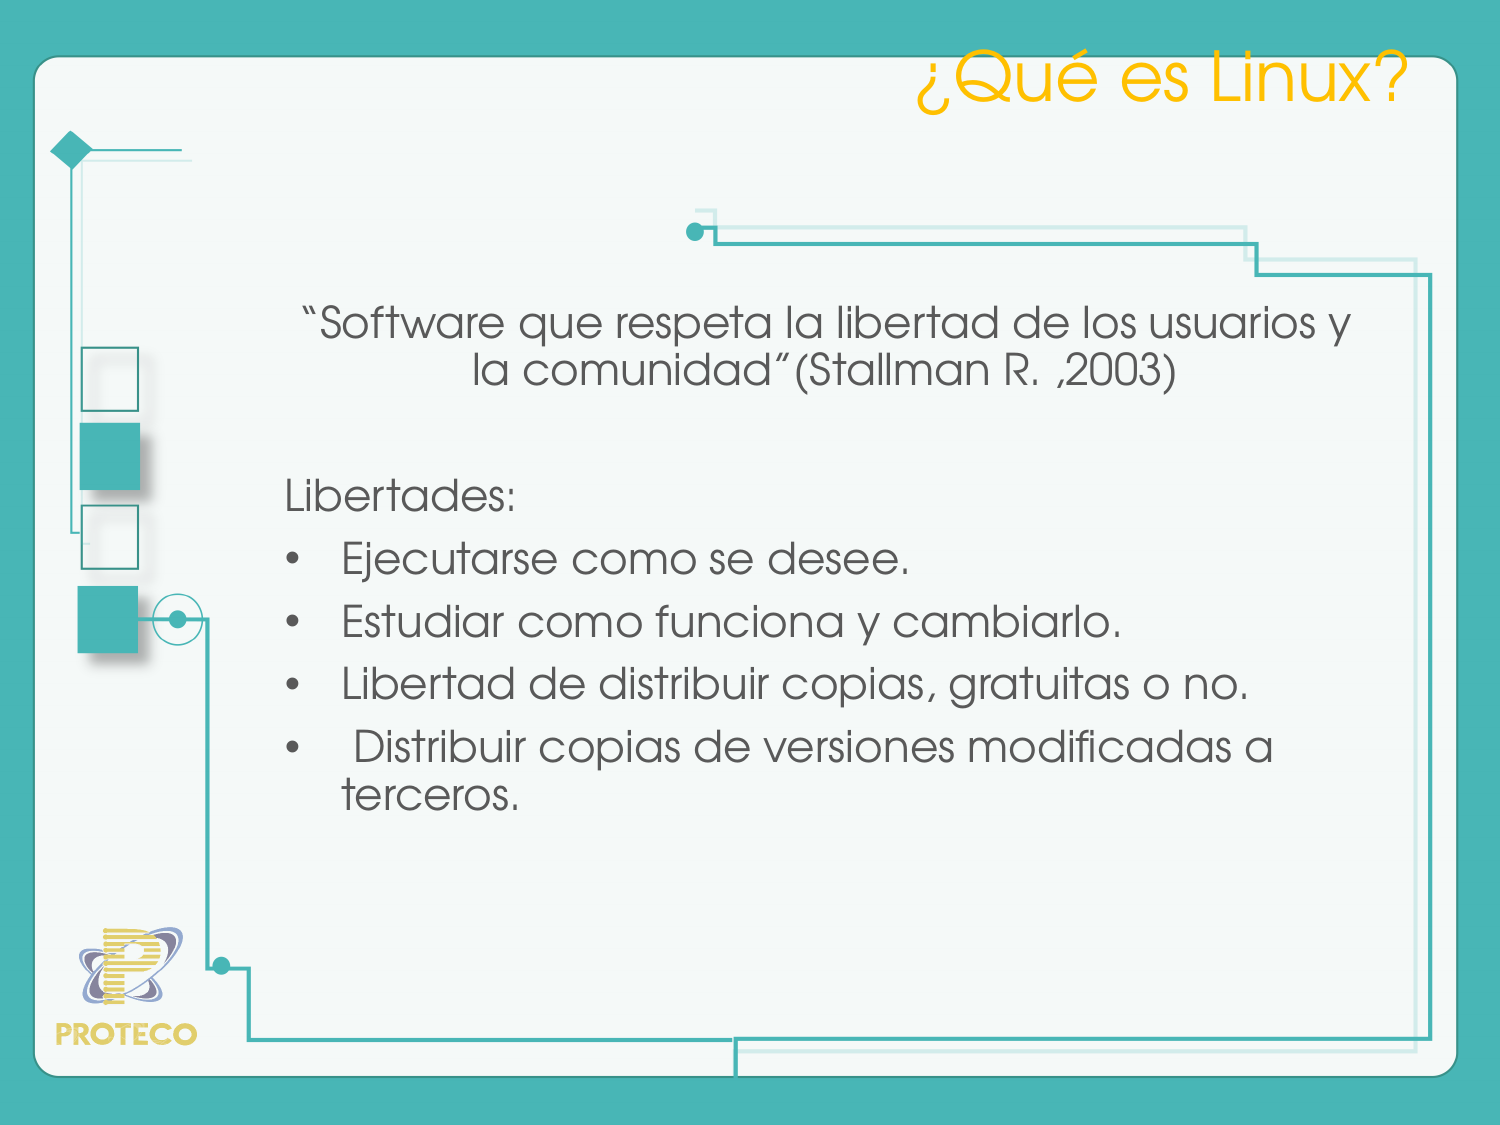

# ¿Qué es Linux?
“Software que respeta la libertad de los usuarios y la comunidad”(Stallman R. ,2003)

Libertades:
Ejecutarse como se desee.
Estudiar como funciona y cambiarlo.
Libertad de distribuir copias, gratuitas o no.
 Distribuir copias de versiones modificadas a terceros.